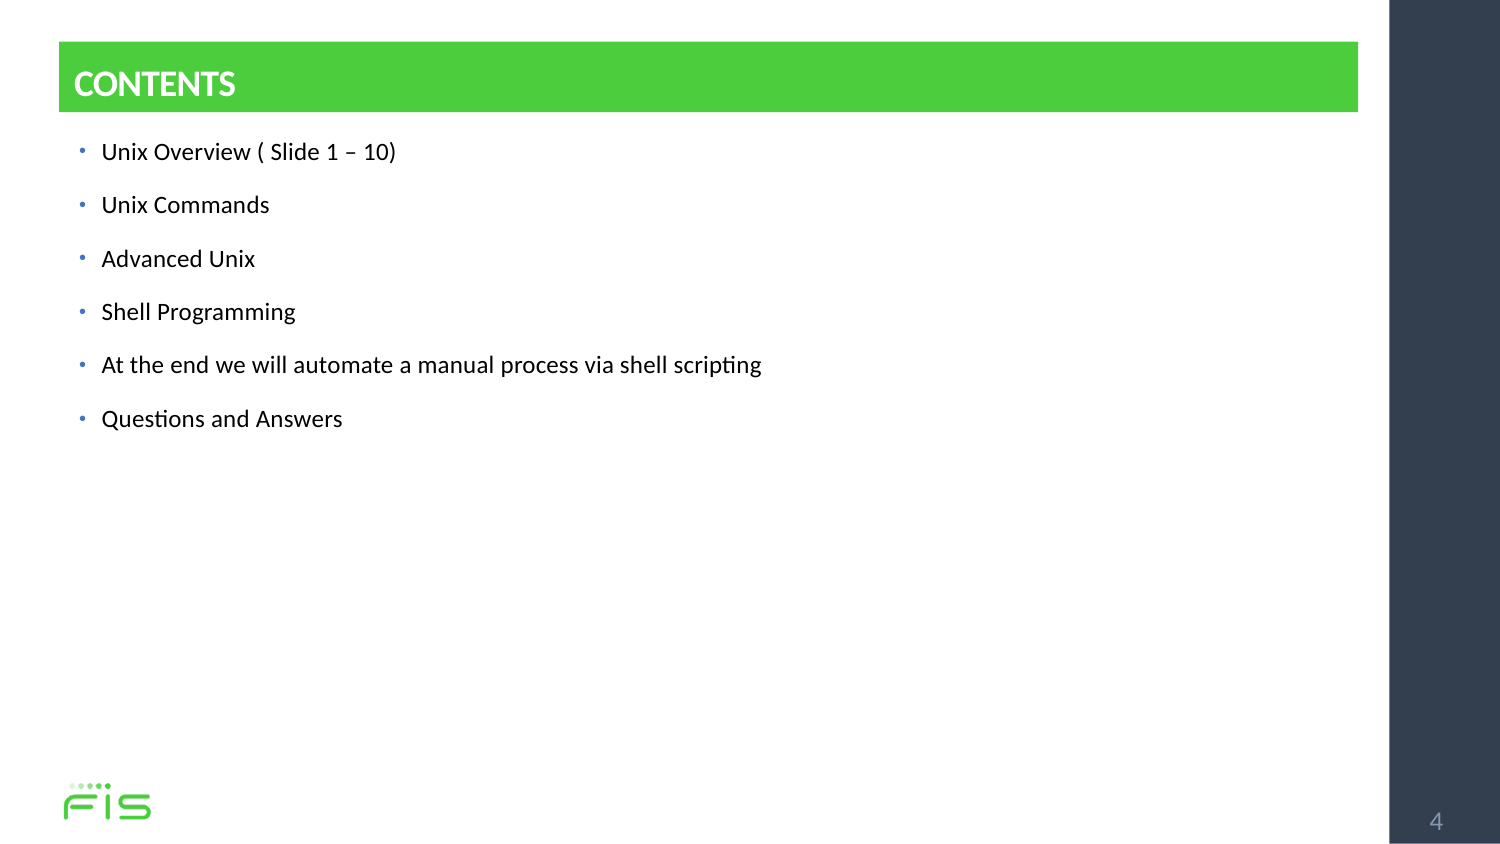

# CONTENTS
Unix Overview ( Slide 1 – 10)
Unix Commands
Advanced Unix
Shell Programming
At the end we will automate a manual process via shell scripting
Questions and Answers
4